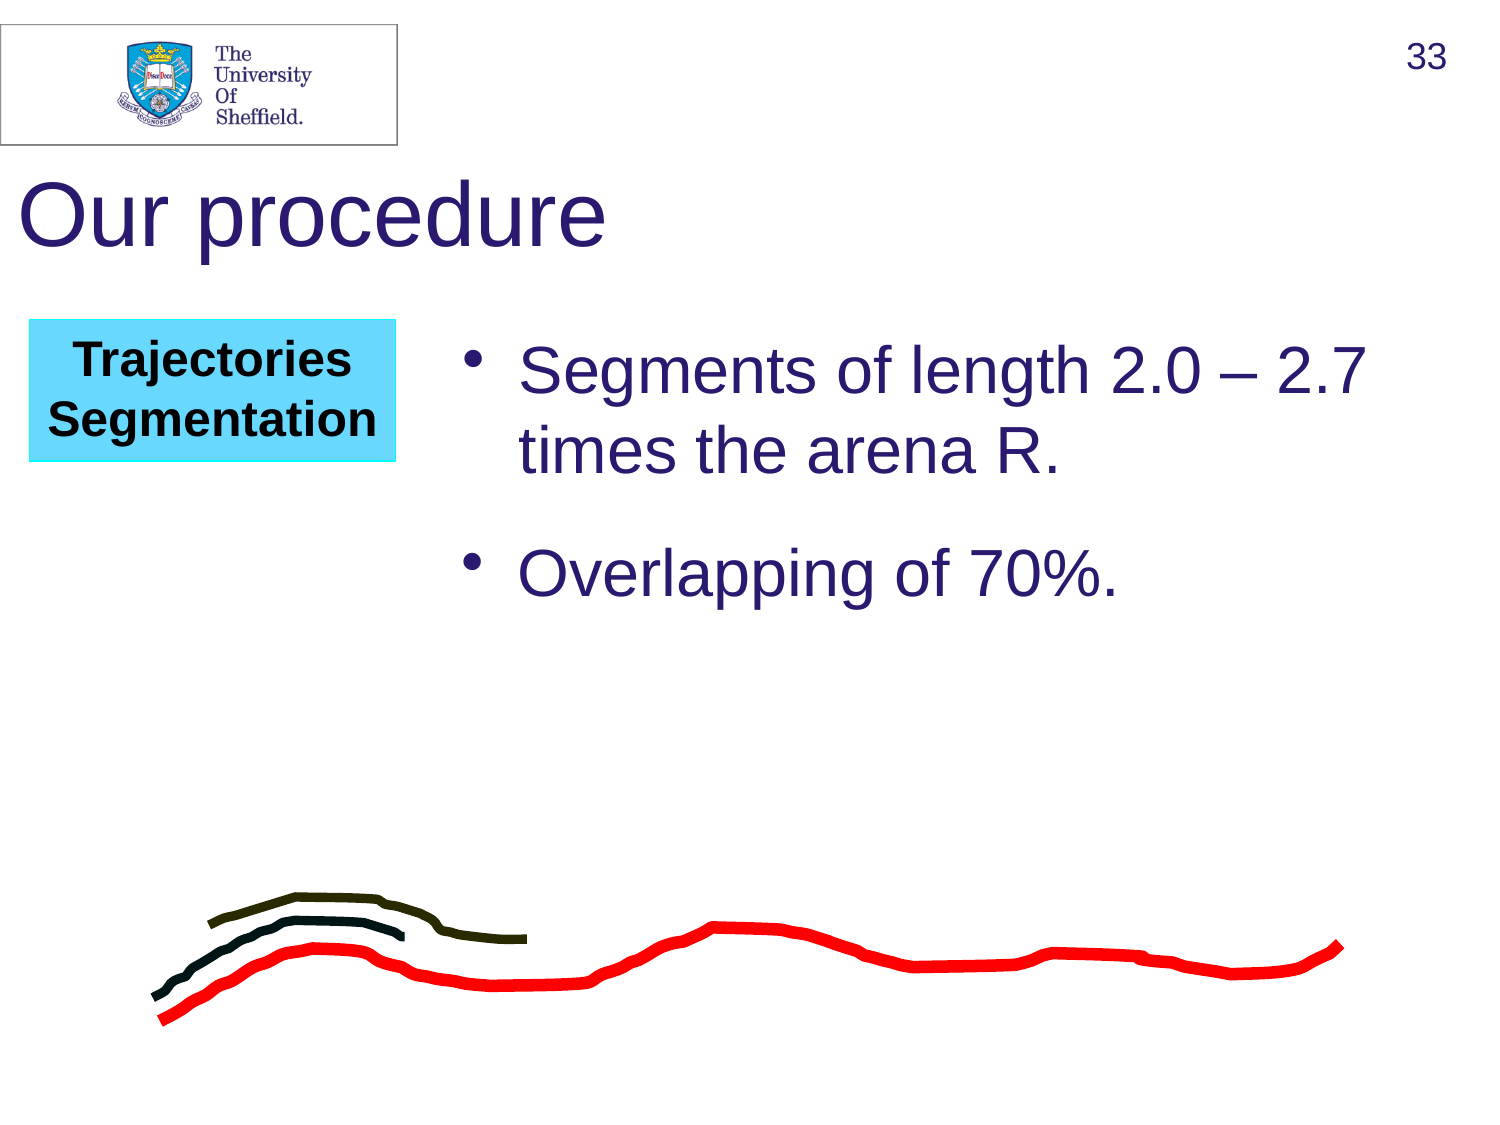

33
# Our procedure
Trajectories
Segmentation
Segments of length 2.0 – 2.7 times the arena R.
Overlapping of 70%.